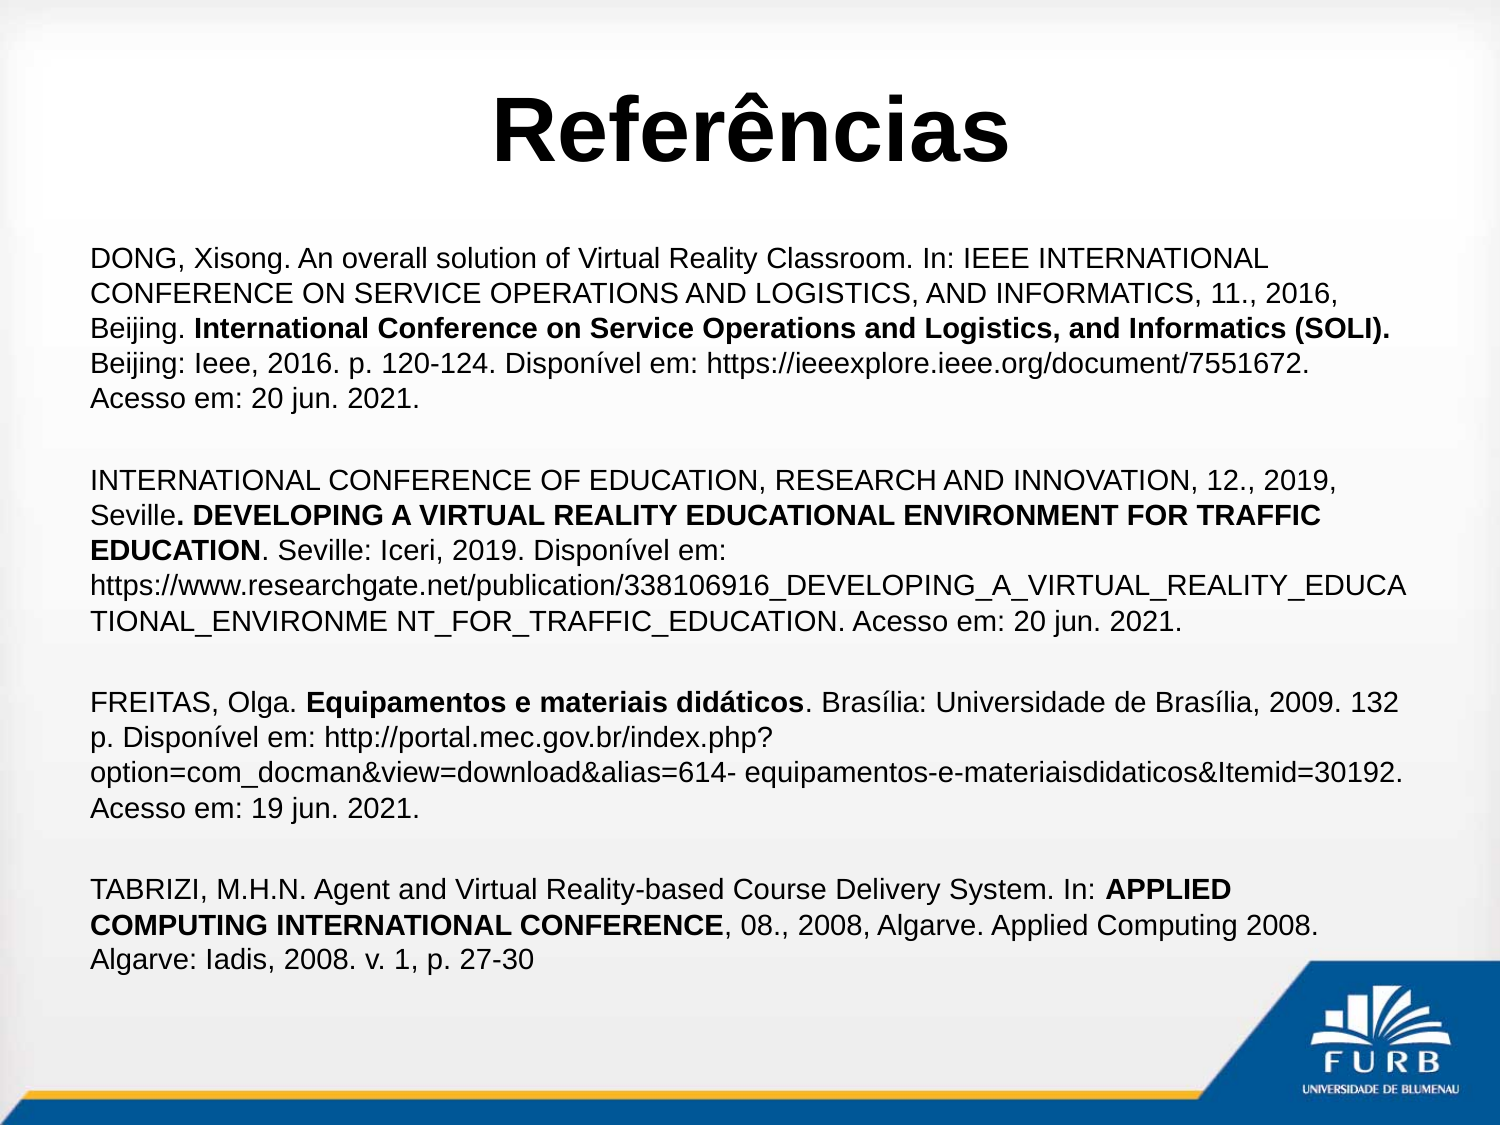

# Referências
DONG, Xisong. An overall solution of Virtual Reality Classroom. In: IEEE INTERNATIONAL CONFERENCE ON SERVICE OPERATIONS AND LOGISTICS, AND INFORMATICS, 11., 2016, Beijing. International Conference on Service Operations and Logistics, and Informatics (SOLI). Beijing: Ieee, 2016. p. 120-124. Disponível em: https://ieeexplore.ieee.org/document/7551672. Acesso em: 20 jun. 2021.

INTERNATIONAL CONFERENCE OF EDUCATION, RESEARCH AND INNOVATION, 12., 2019, Seville. DEVELOPING A VIRTUAL REALITY EDUCATIONAL ENVIRONMENT FOR TRAFFIC EDUCATION. Seville: Iceri, 2019. Disponível em: https://www.researchgate.net/publication/338106916_DEVELOPING_A_VIRTUAL_REALITY_EDUCATIONAL_ENVIRONME NT_FOR_TRAFFIC_EDUCATION. Acesso em: 20 jun. 2021.

FREITAS, Olga. Equipamentos e materiais didáticos. Brasília: Universidade de Brasília, 2009. 132 p. Disponível em: http://portal.mec.gov.br/index.php?option=com_docman&view=download&alias=614- equipamentos-e-materiaisdidaticos&Itemid=30192. Acesso em: 19 jun. 2021.

TABRIZI, M.H.N. Agent and Virtual Reality-based Course Delivery System. In: APPLIED COMPUTING INTERNATIONAL CONFERENCE, 08., 2008, Algarve. Applied Computing 2008. Algarve: Iadis, 2008. v. 1, p. 27-30